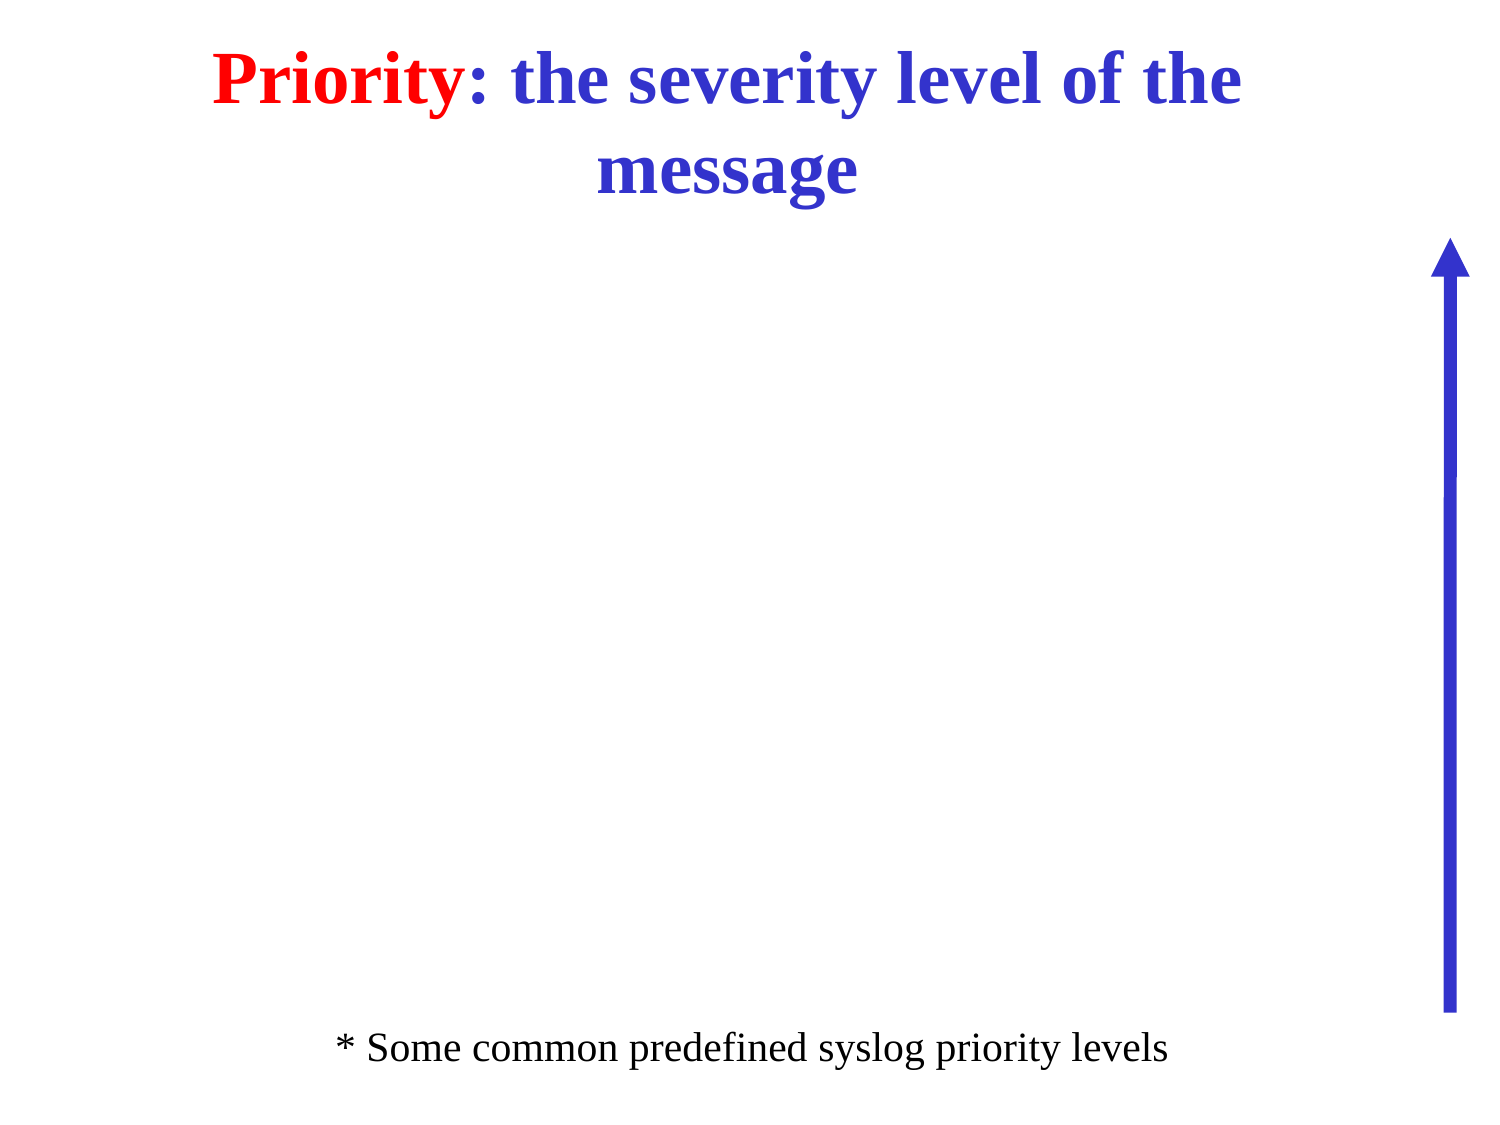

# Priority: the severity level of the message
* Some common predefined syslog priority levels
100